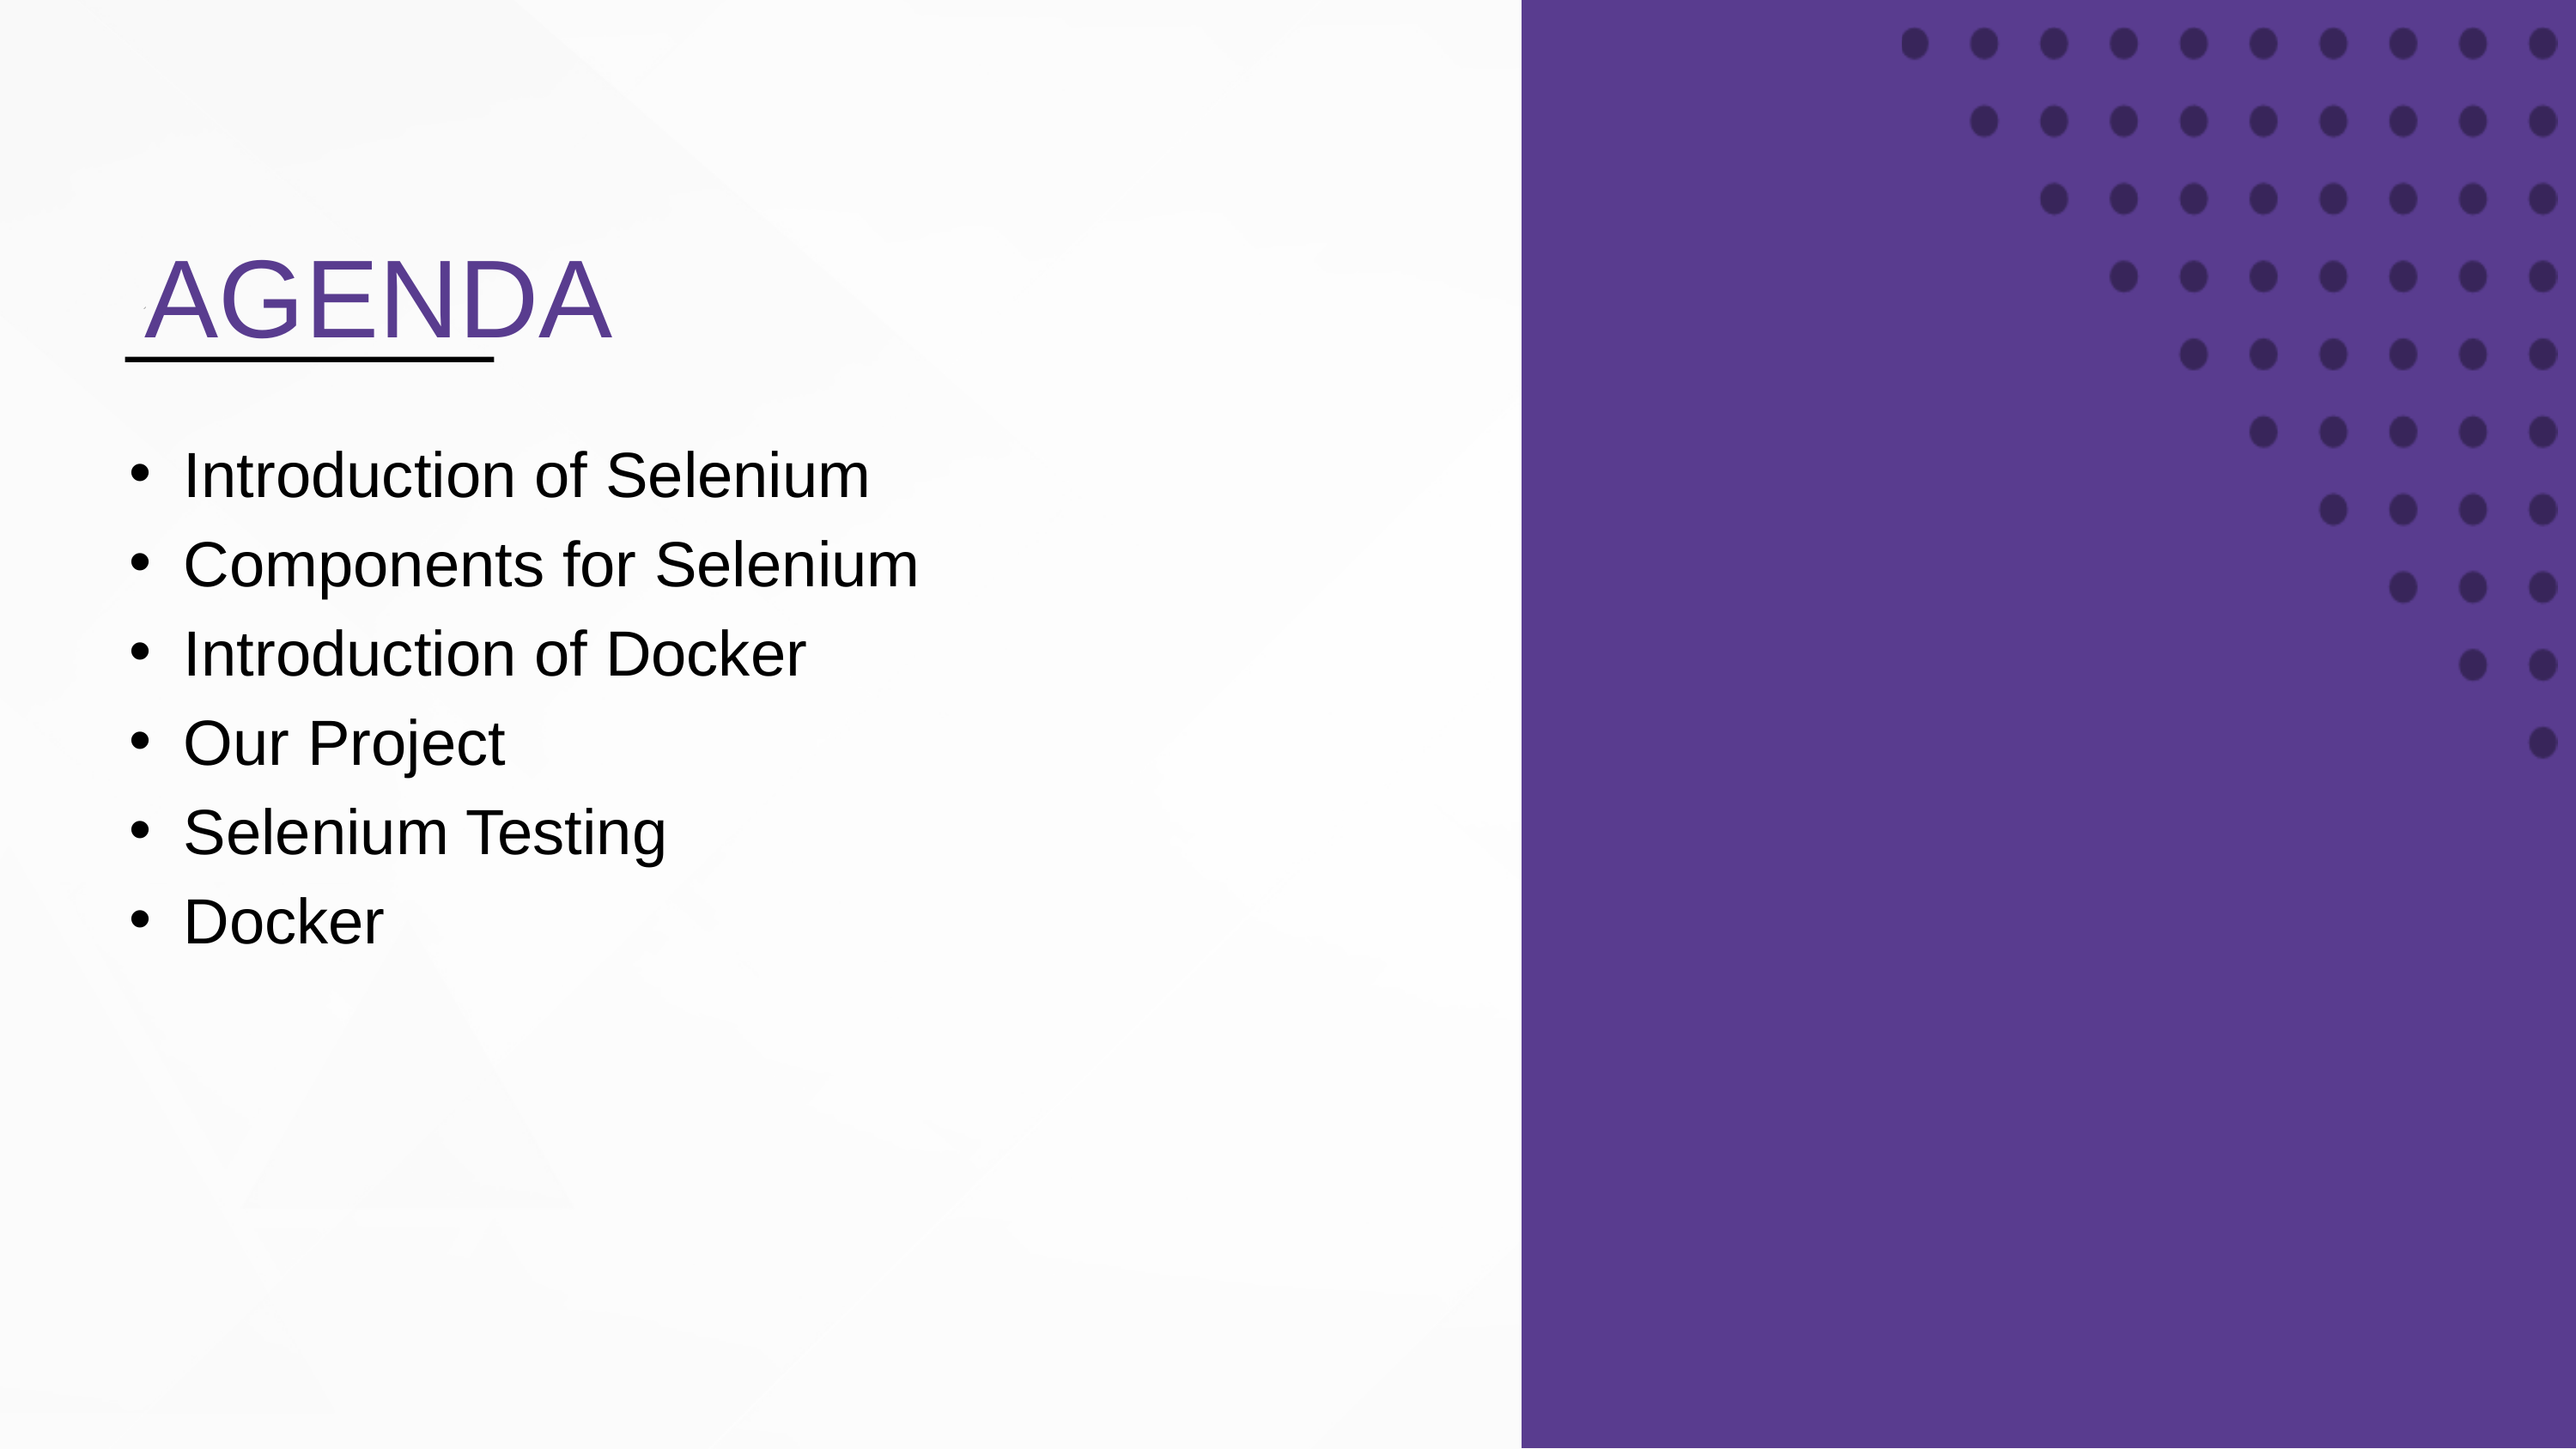

AGENDA

Introduction​ of Selenium
Components for Selenium
Introduction of Docker
Our Project
Selenium Testing
Docker

​